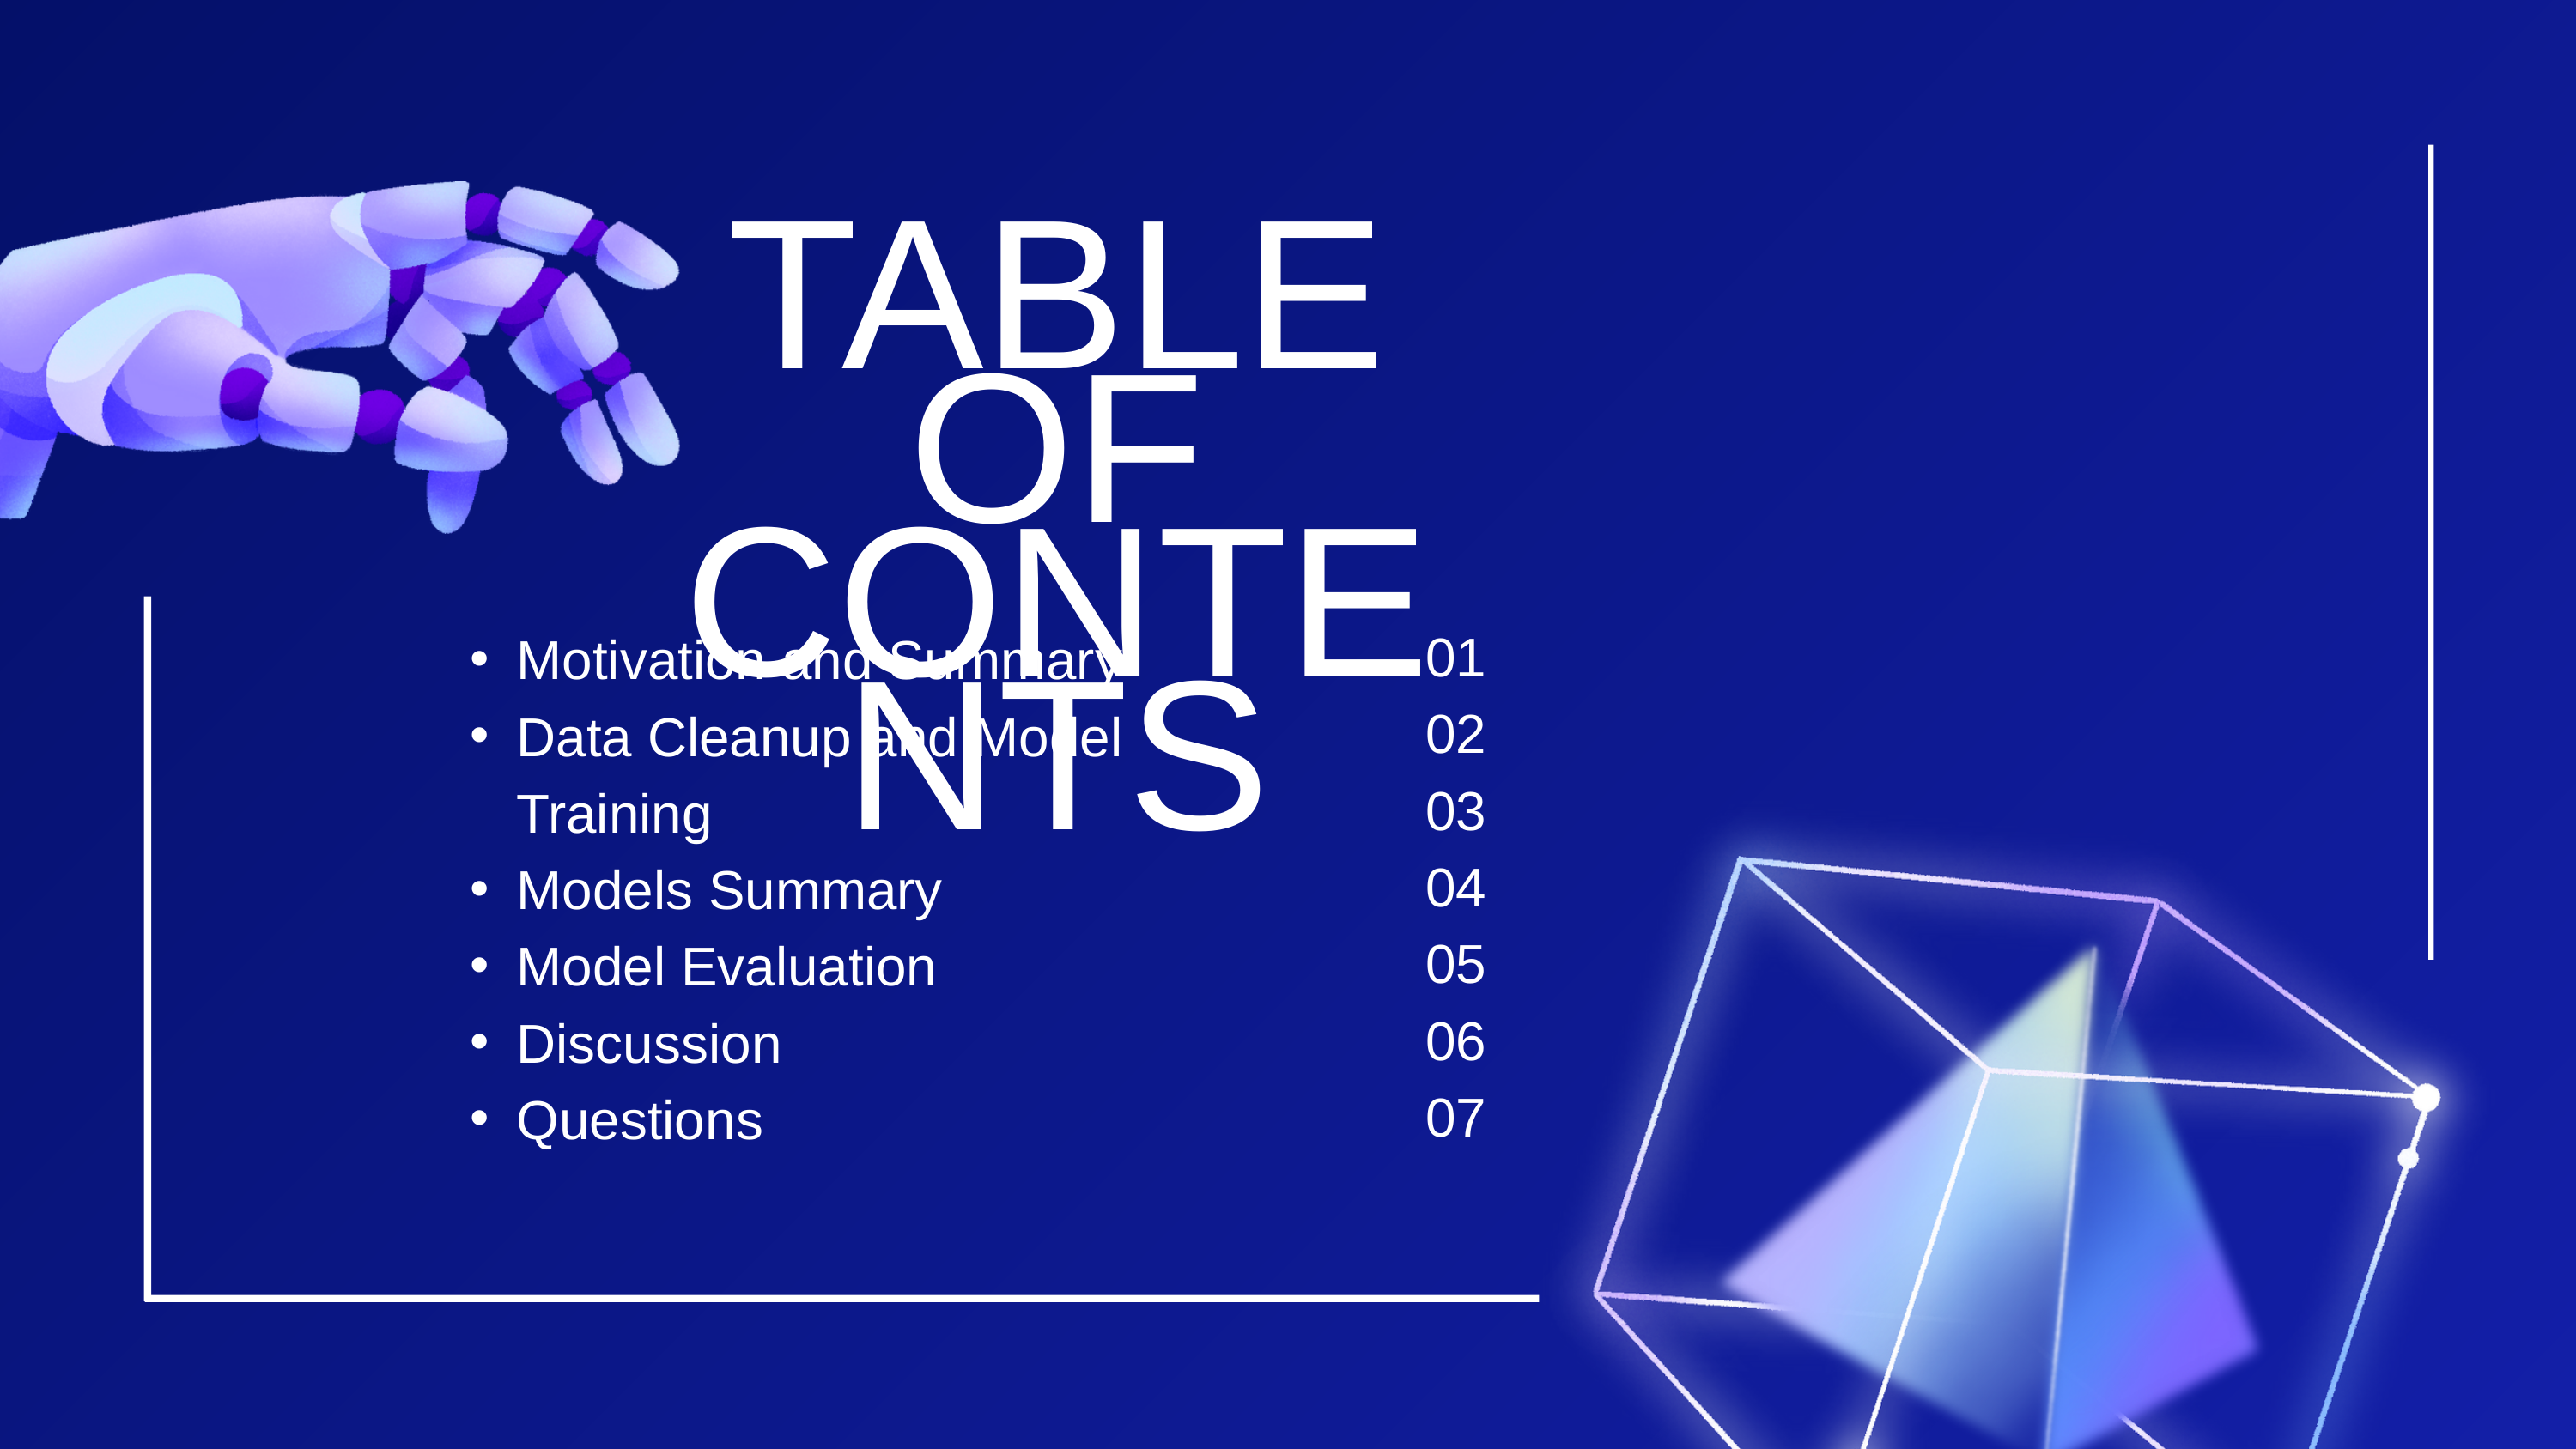

TABLE OF CONTENTS

01
02
03
04
05
06
07
Motivation and Summary
Data Cleanup and Model Training
Models Summary
Model Evaluation
Discussion
Questions